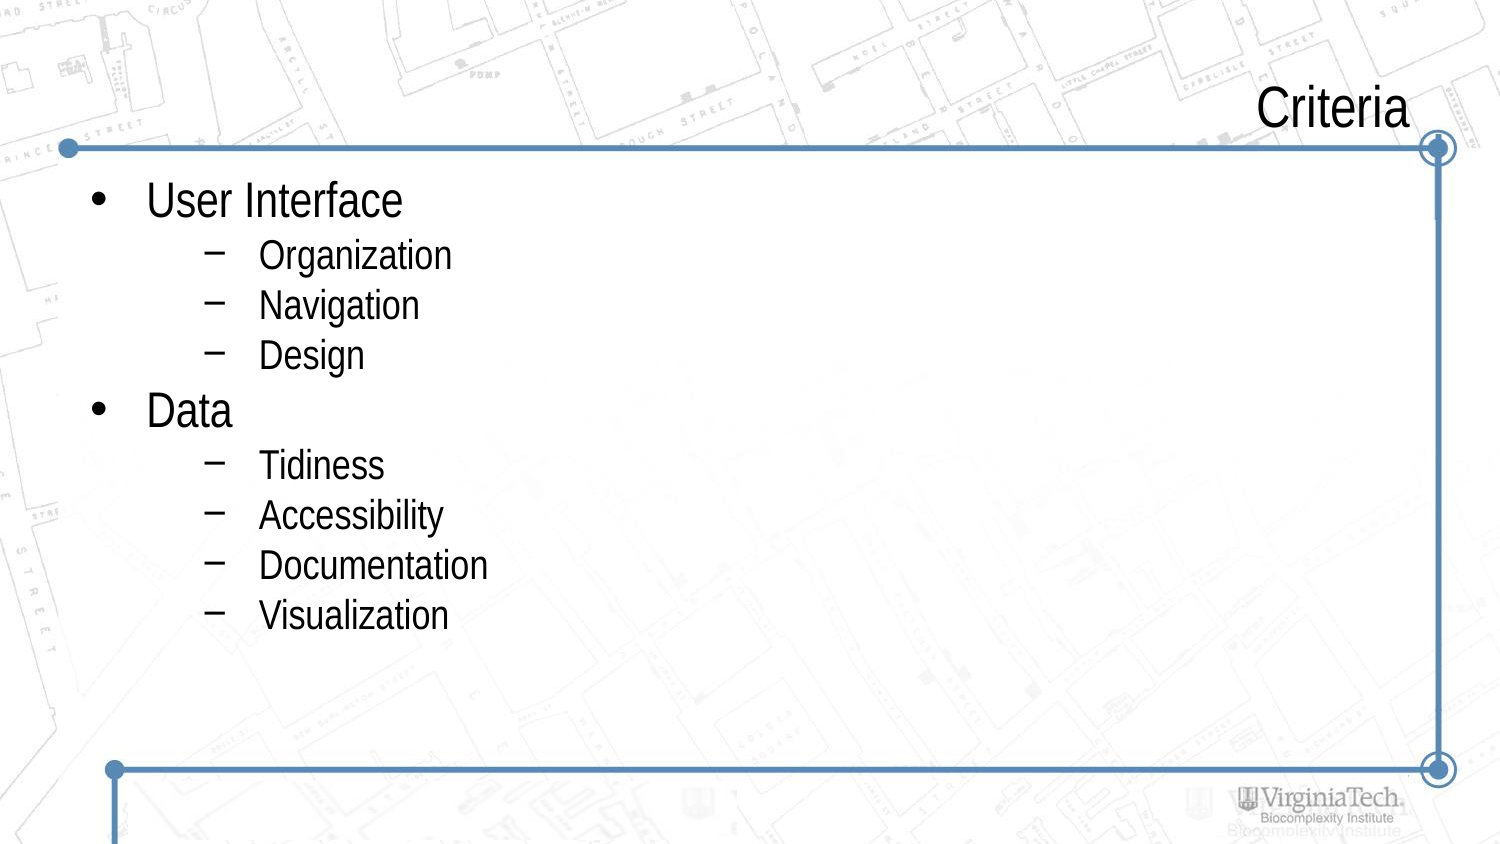

# Criteria
User Interface
Organization
Navigation
Design
Data
Tidiness
Accessibility
Documentation
Visualization